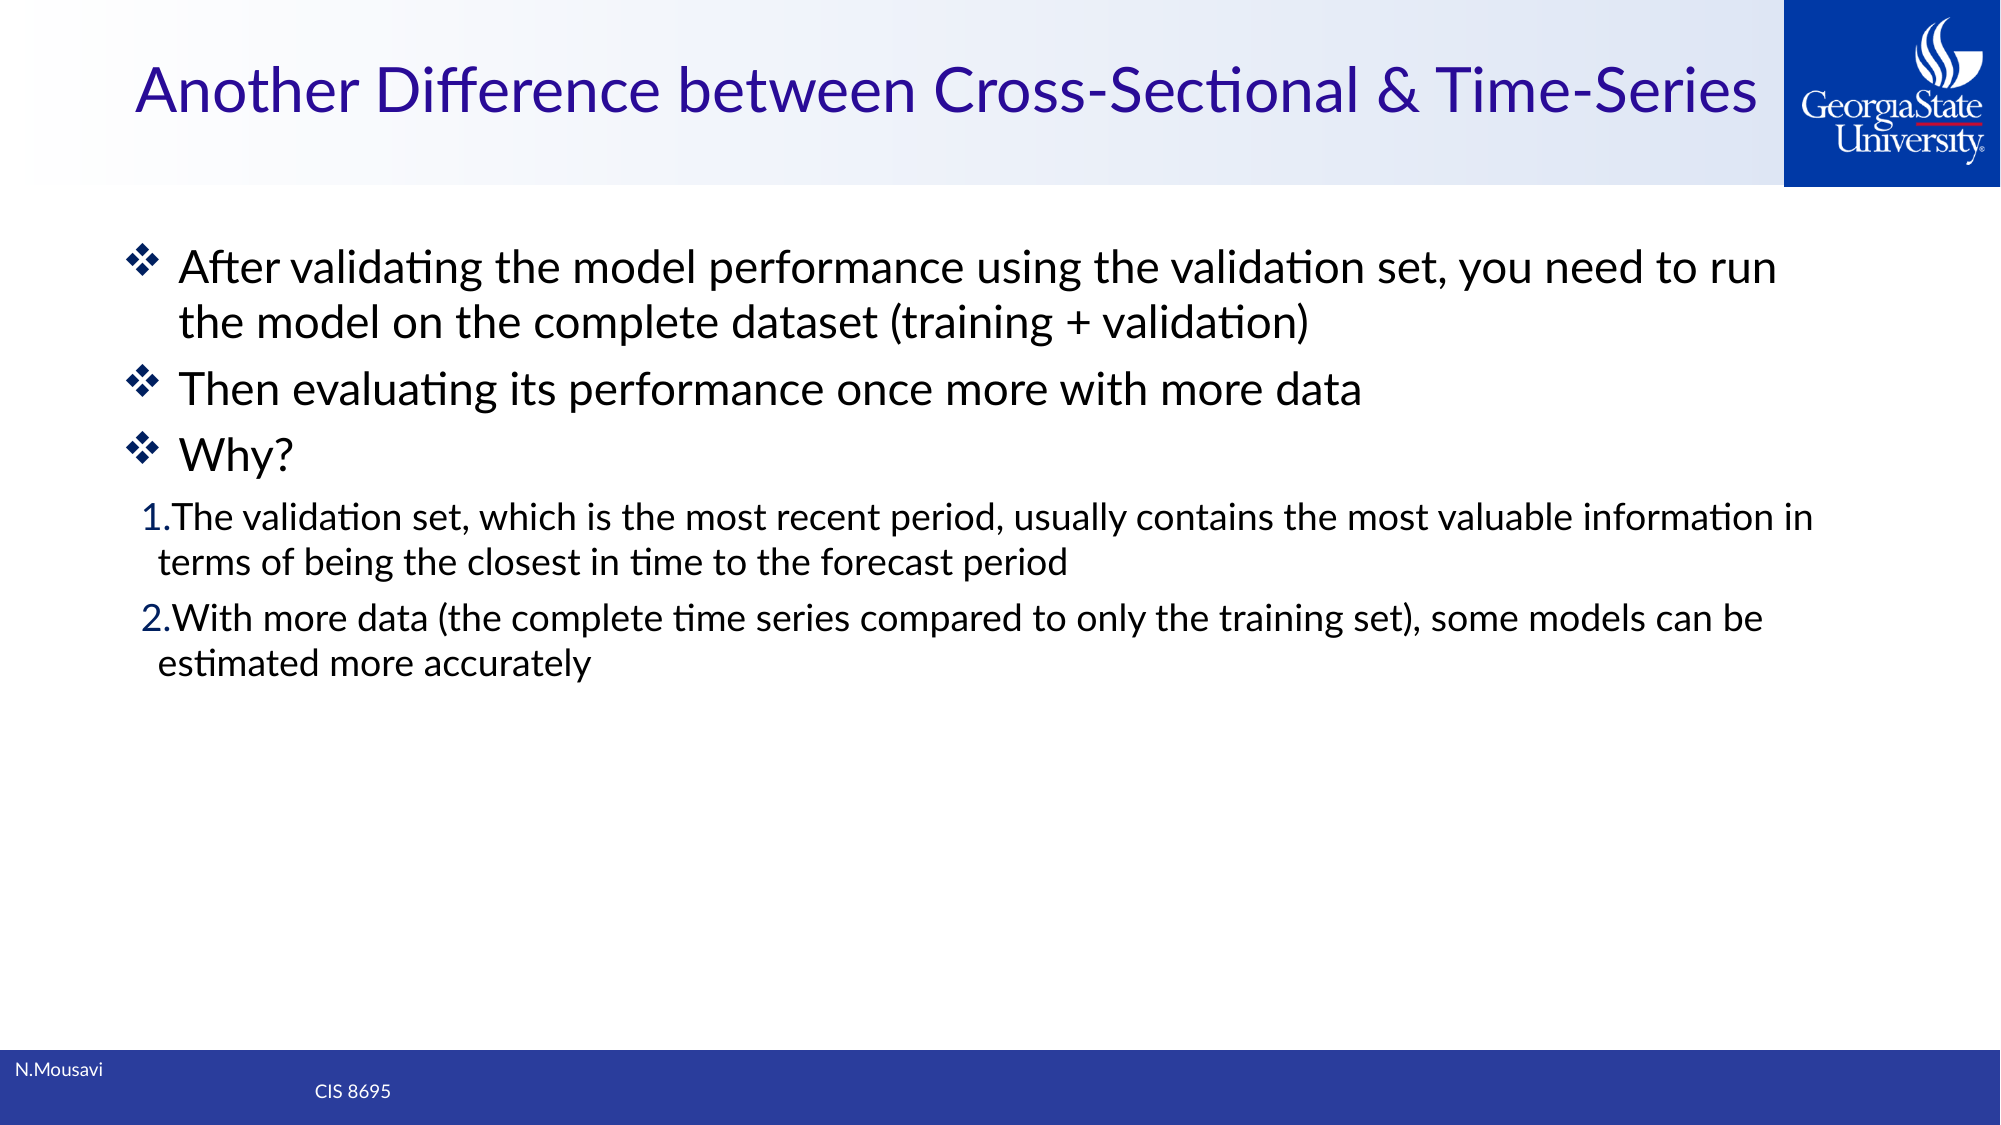

# Another Difference between Cross-Sectional & Time-Series
After validating the model performance using the validation set, you need to run the model on the complete dataset (training + validation)
Then evaluating its performance once more with more data
Why?
The validation set, which is the most recent period, usually contains the most valuable information in terms of being the closest in time to the forecast period
With more data (the complete time series compared to only the training set), some models can be estimated more accurately